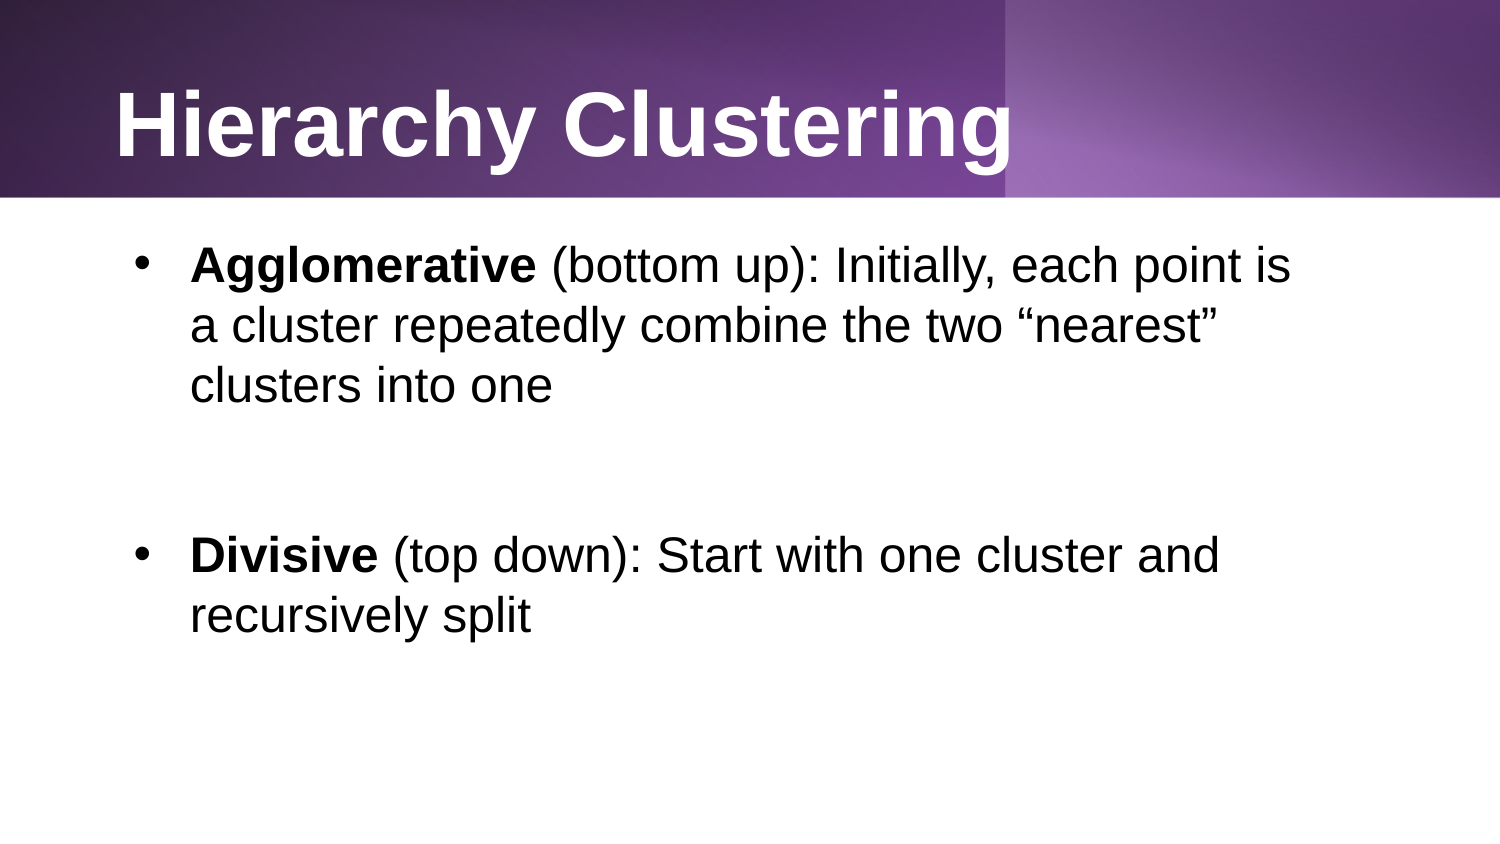

# Hierarchy Clustering
Agglomerative (bottom up): Initially, each point is a cluster repeatedly combine the two “nearest” clusters into one

Divisive (top down): Start with one cluster and recursively split